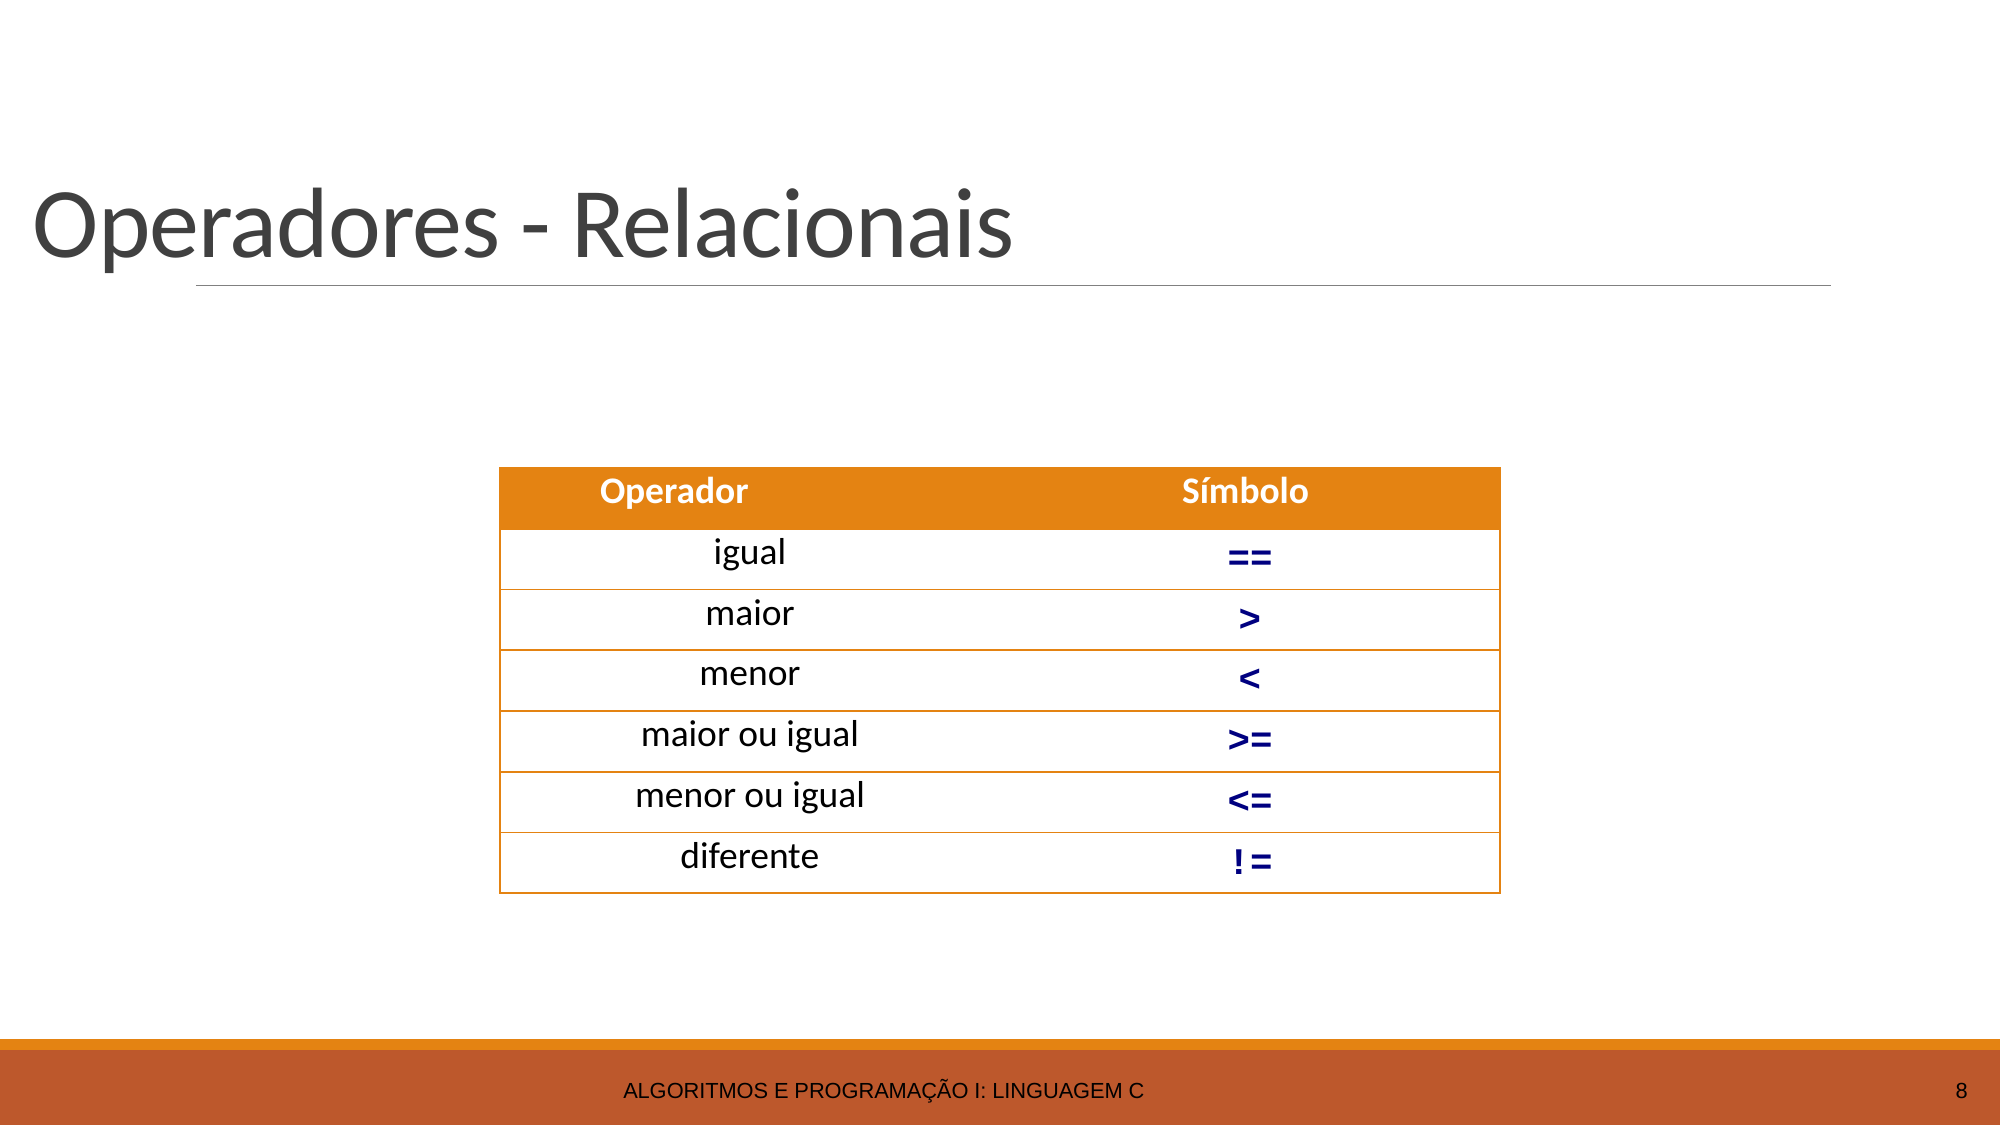

# Operadores - Relacionais
| Operador | Símbolo |
| --- | --- |
| igual | == |
| maior | > |
| menor | < |
| maior ou igual | >= |
| menor ou igual | <= |
| diferente | != |
Algoritmos e Programação I: Linguagem C
8